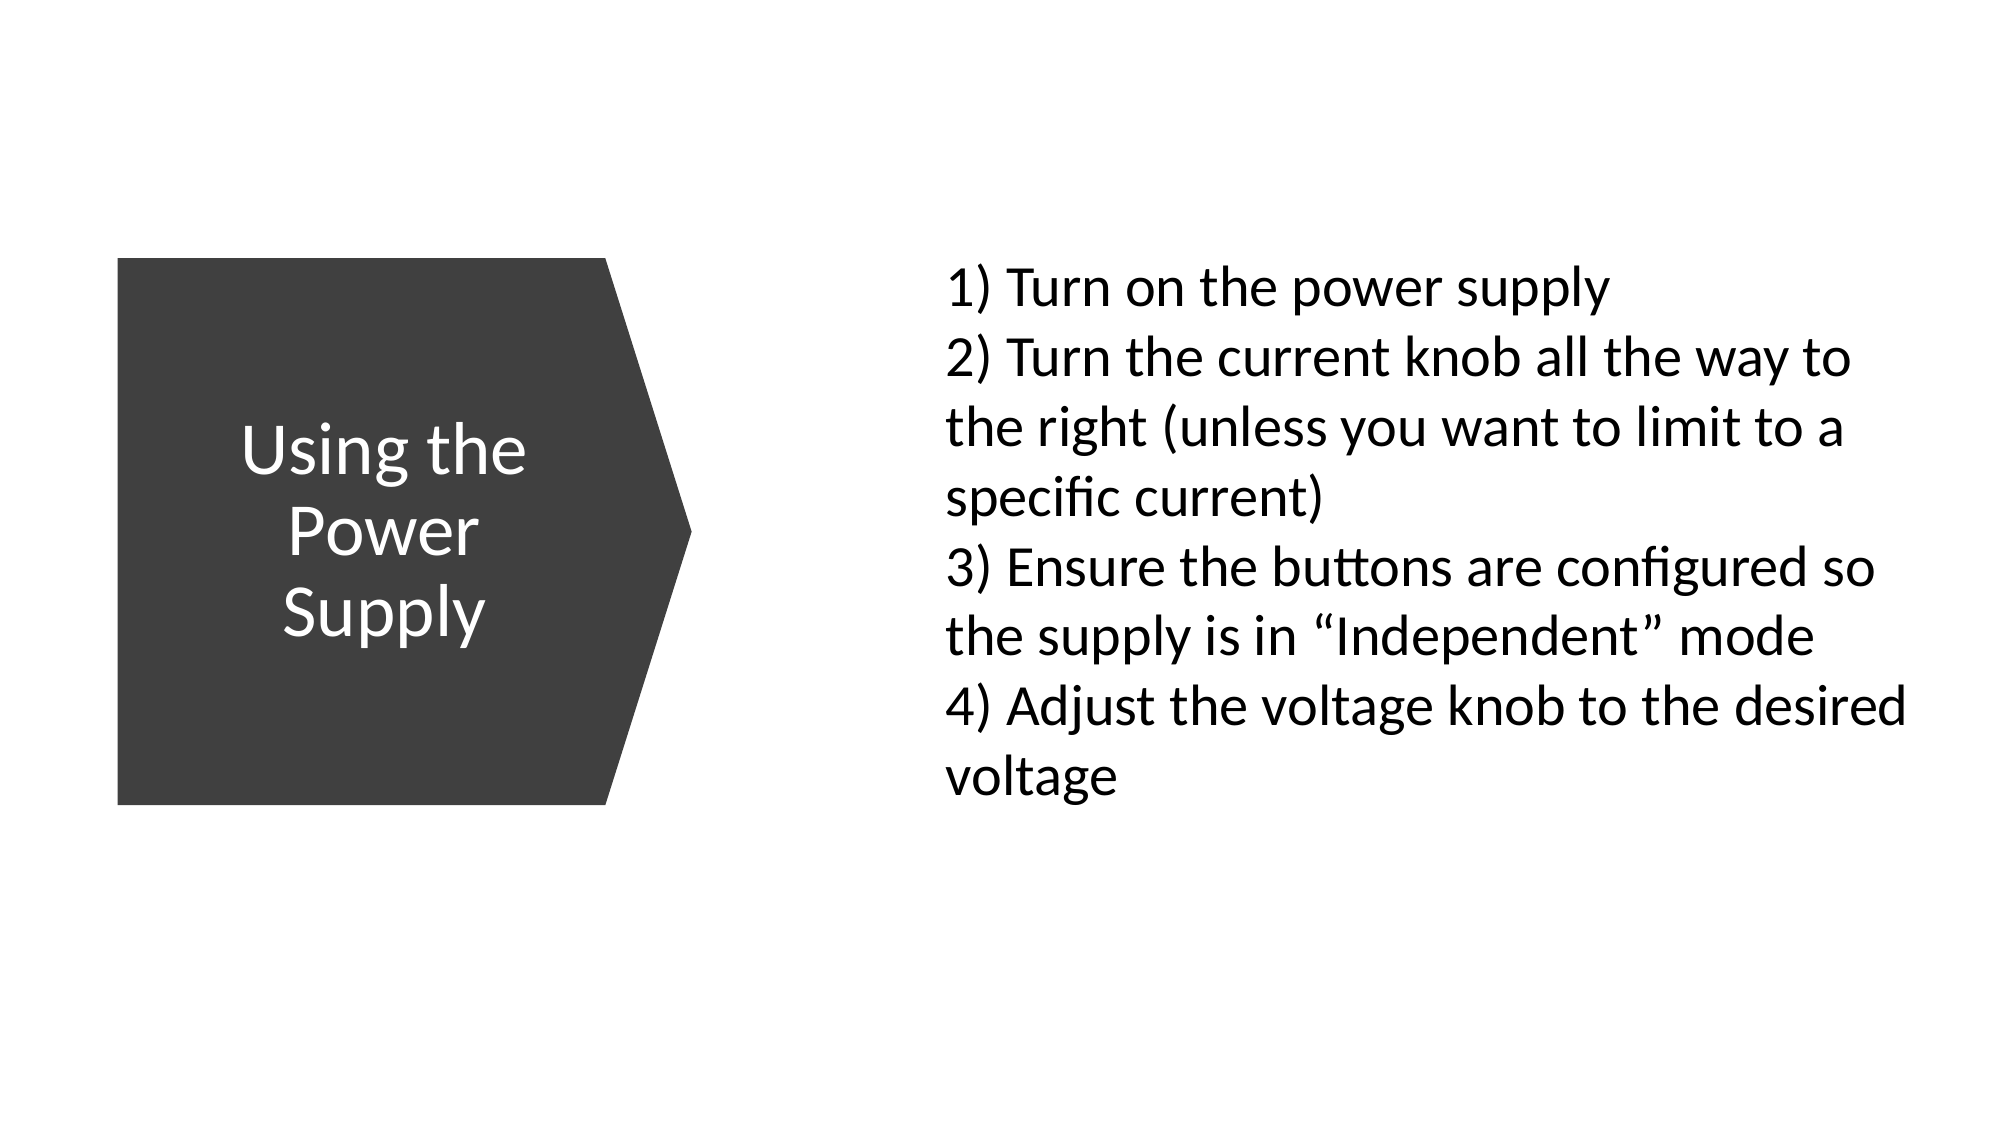

1) Turn on the power supply
2) Turn the current knob all the way to   the right (unless you want to limit to a specific current)
3) Ensure the buttons are configured so the supply is in “Independent” mode
4) Adjust the voltage knob to the desired voltage

# Using the Power Supply